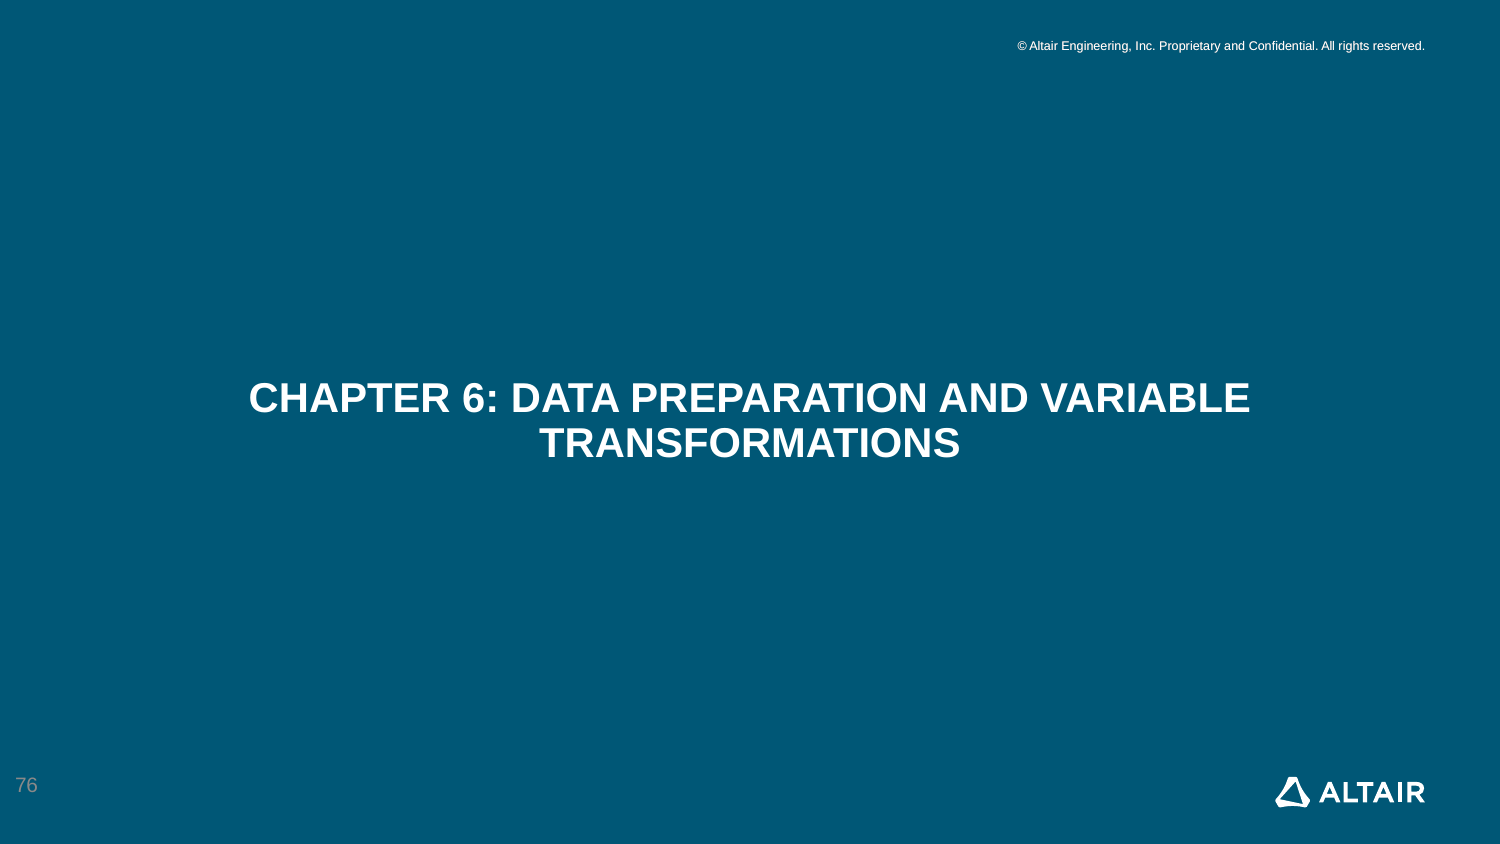

# Chapter 6: Data Preparation and Variable Transformations
76